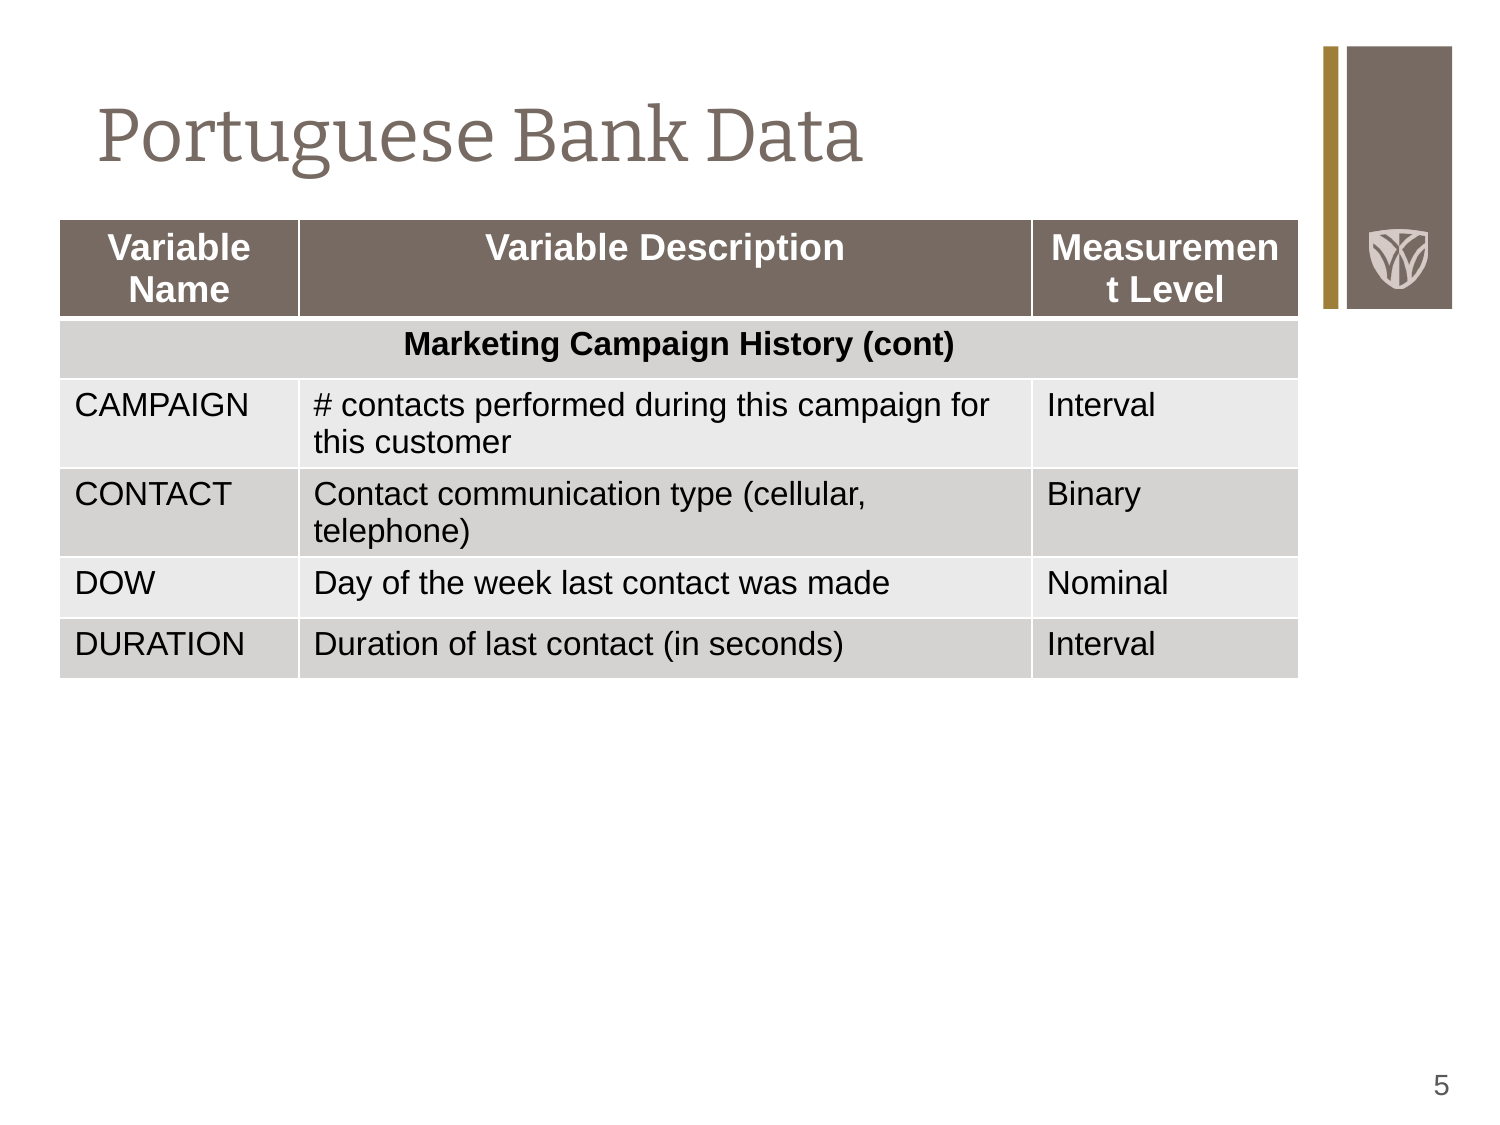

# Portuguese Bank Data
| Variable Name | Variable Description | Measurement Level |
| --- | --- | --- |
| Marketing Campaign History (cont) |  |  |
| CAMPAIGN | # contacts performed during this campaign for this customer | Interval |
| CONTACT | Contact communication type (cellular, telephone) | Binary |
| DOW | Day of the week last contact was made | Nominal |
| DURATION | Duration of last contact (in seconds) | Interval |
5